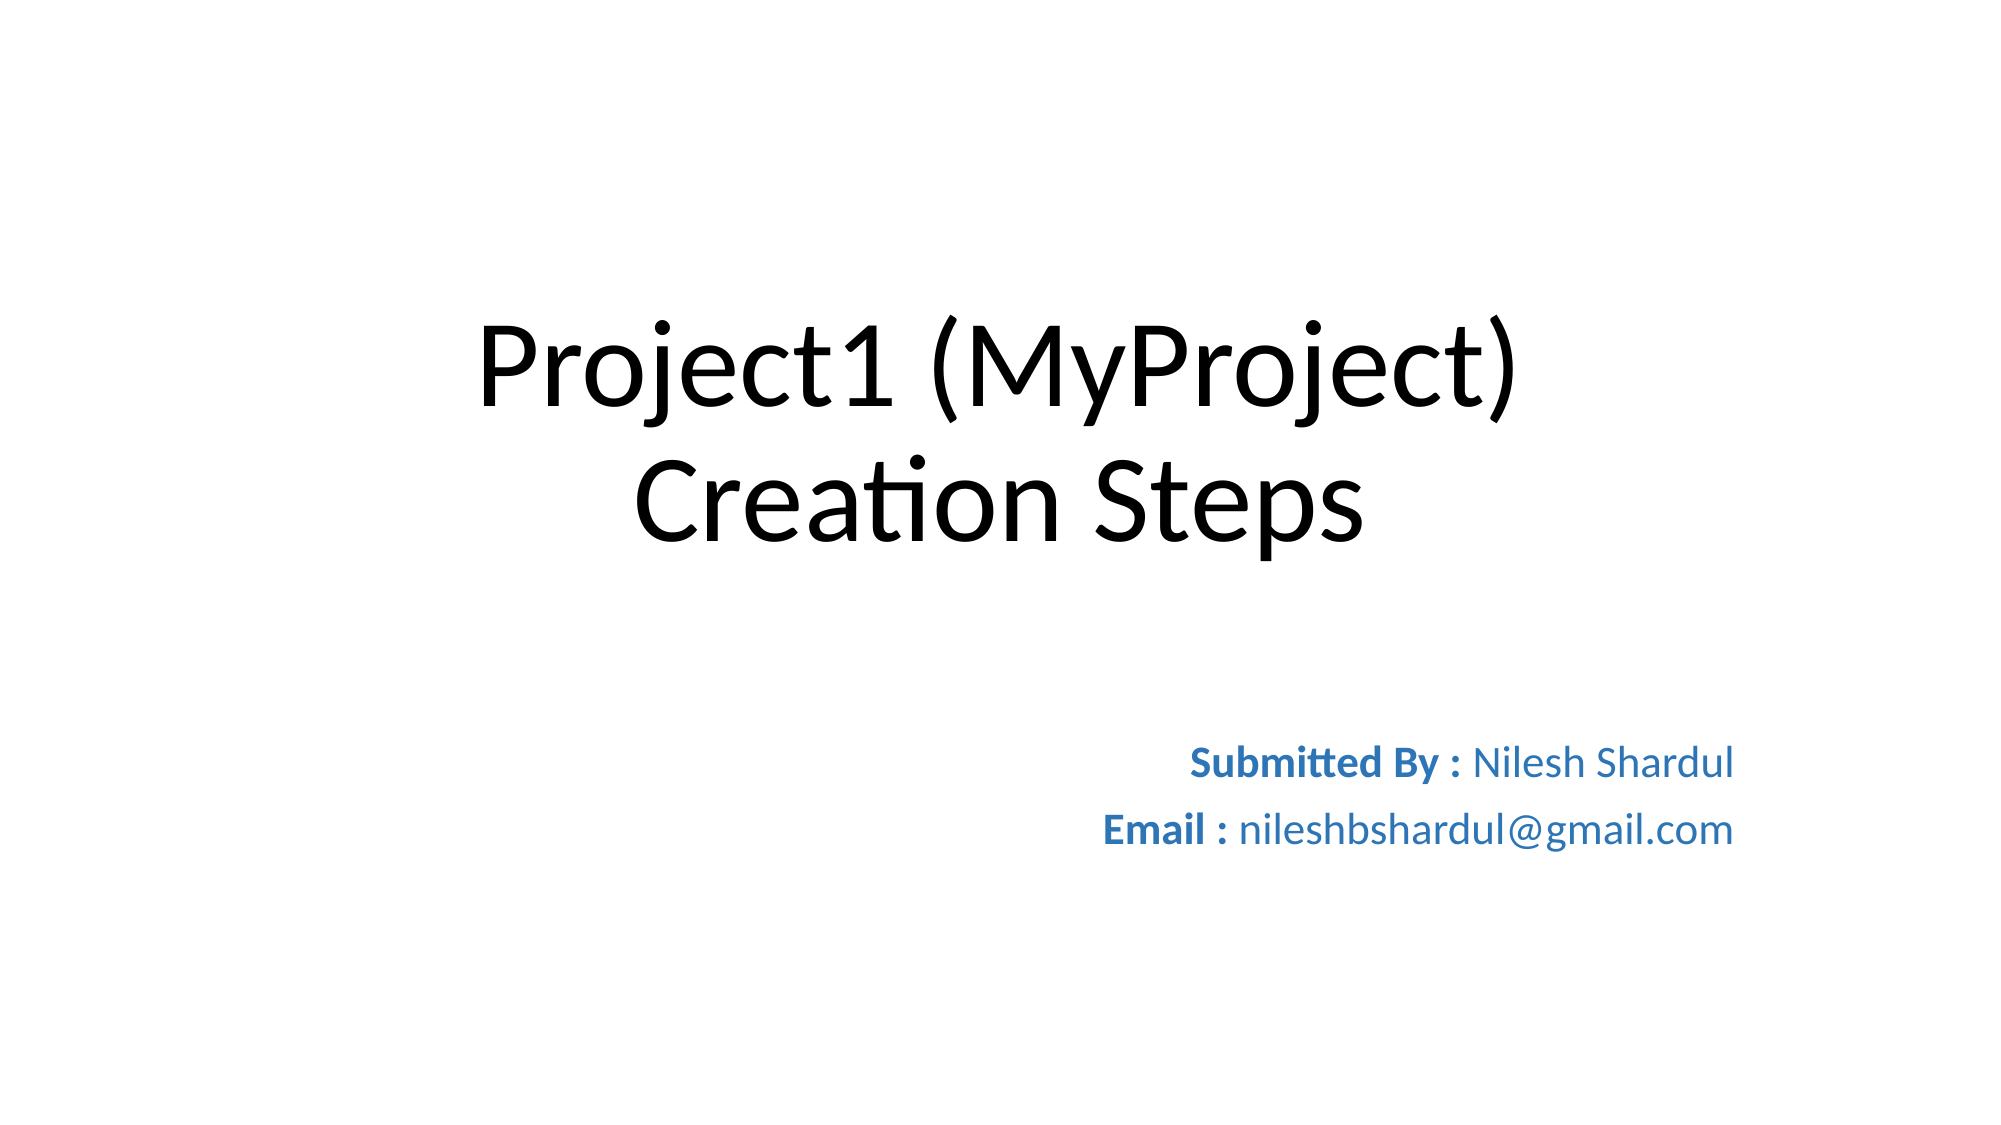

# Project1 (MyProject) Creation Steps

Submitted By : Nilesh Shardul
Email : nileshbshardul@gmail.com